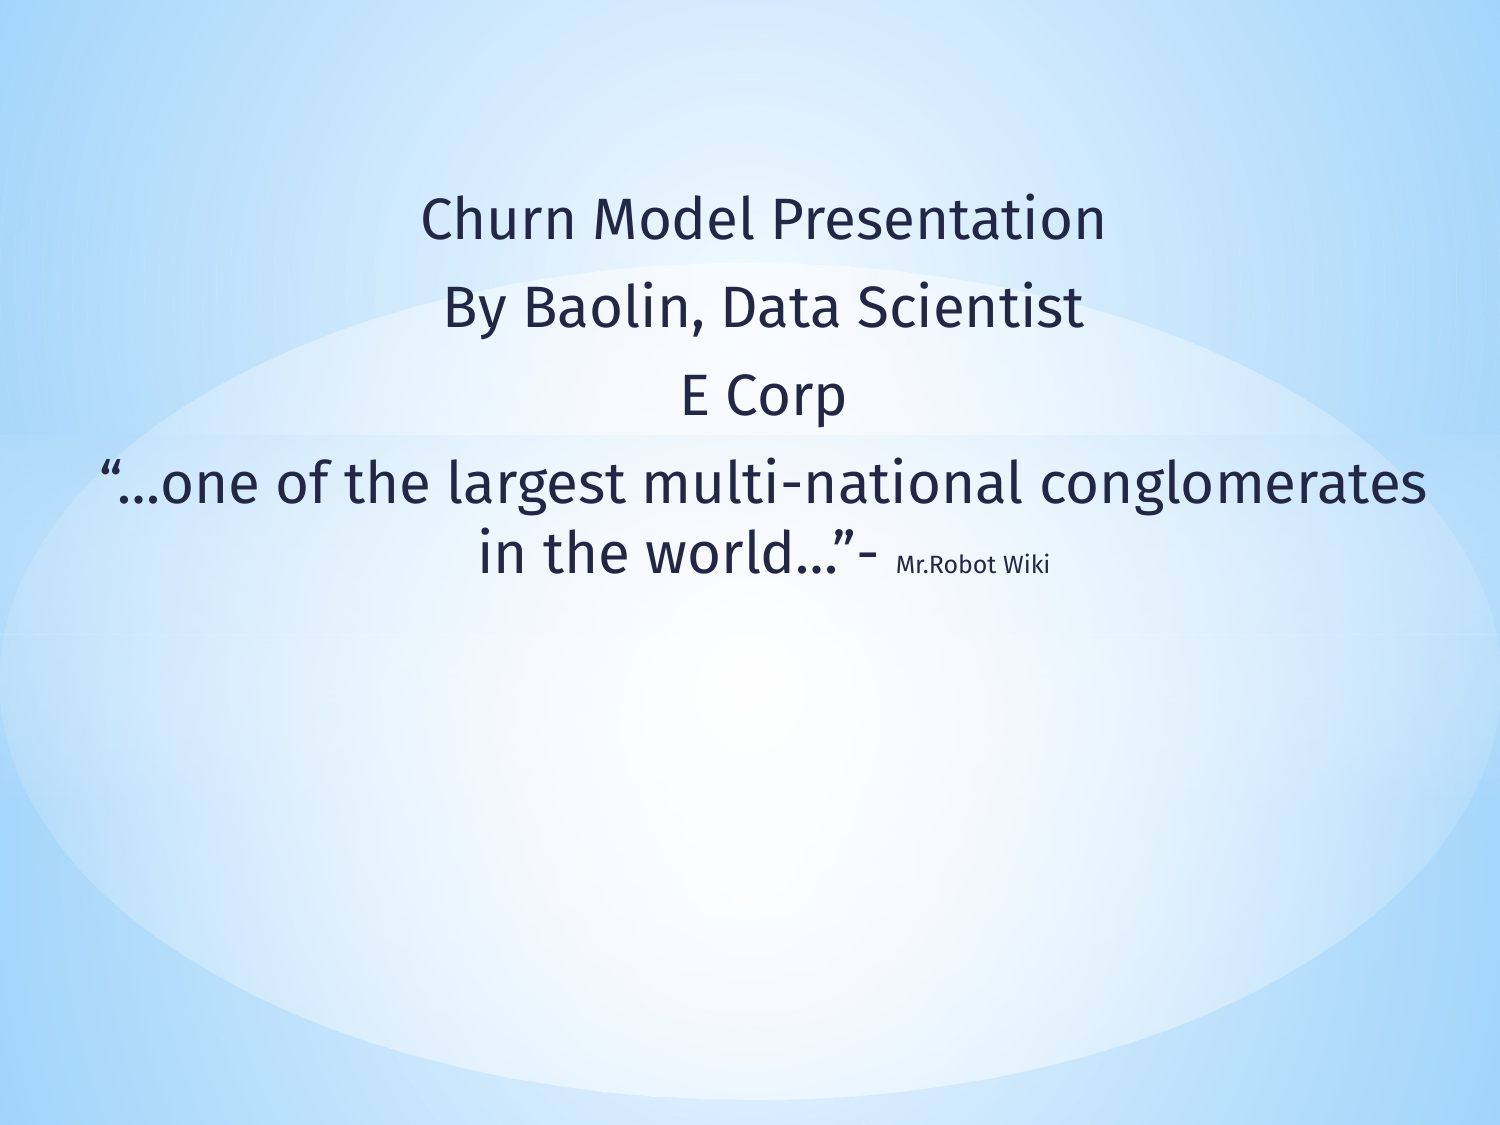

Churn Model Presentation
By Baolin, Data Scientist
E Corp
“…one of the largest multi-national conglomerates in the world…”- Mr.Robot Wiki